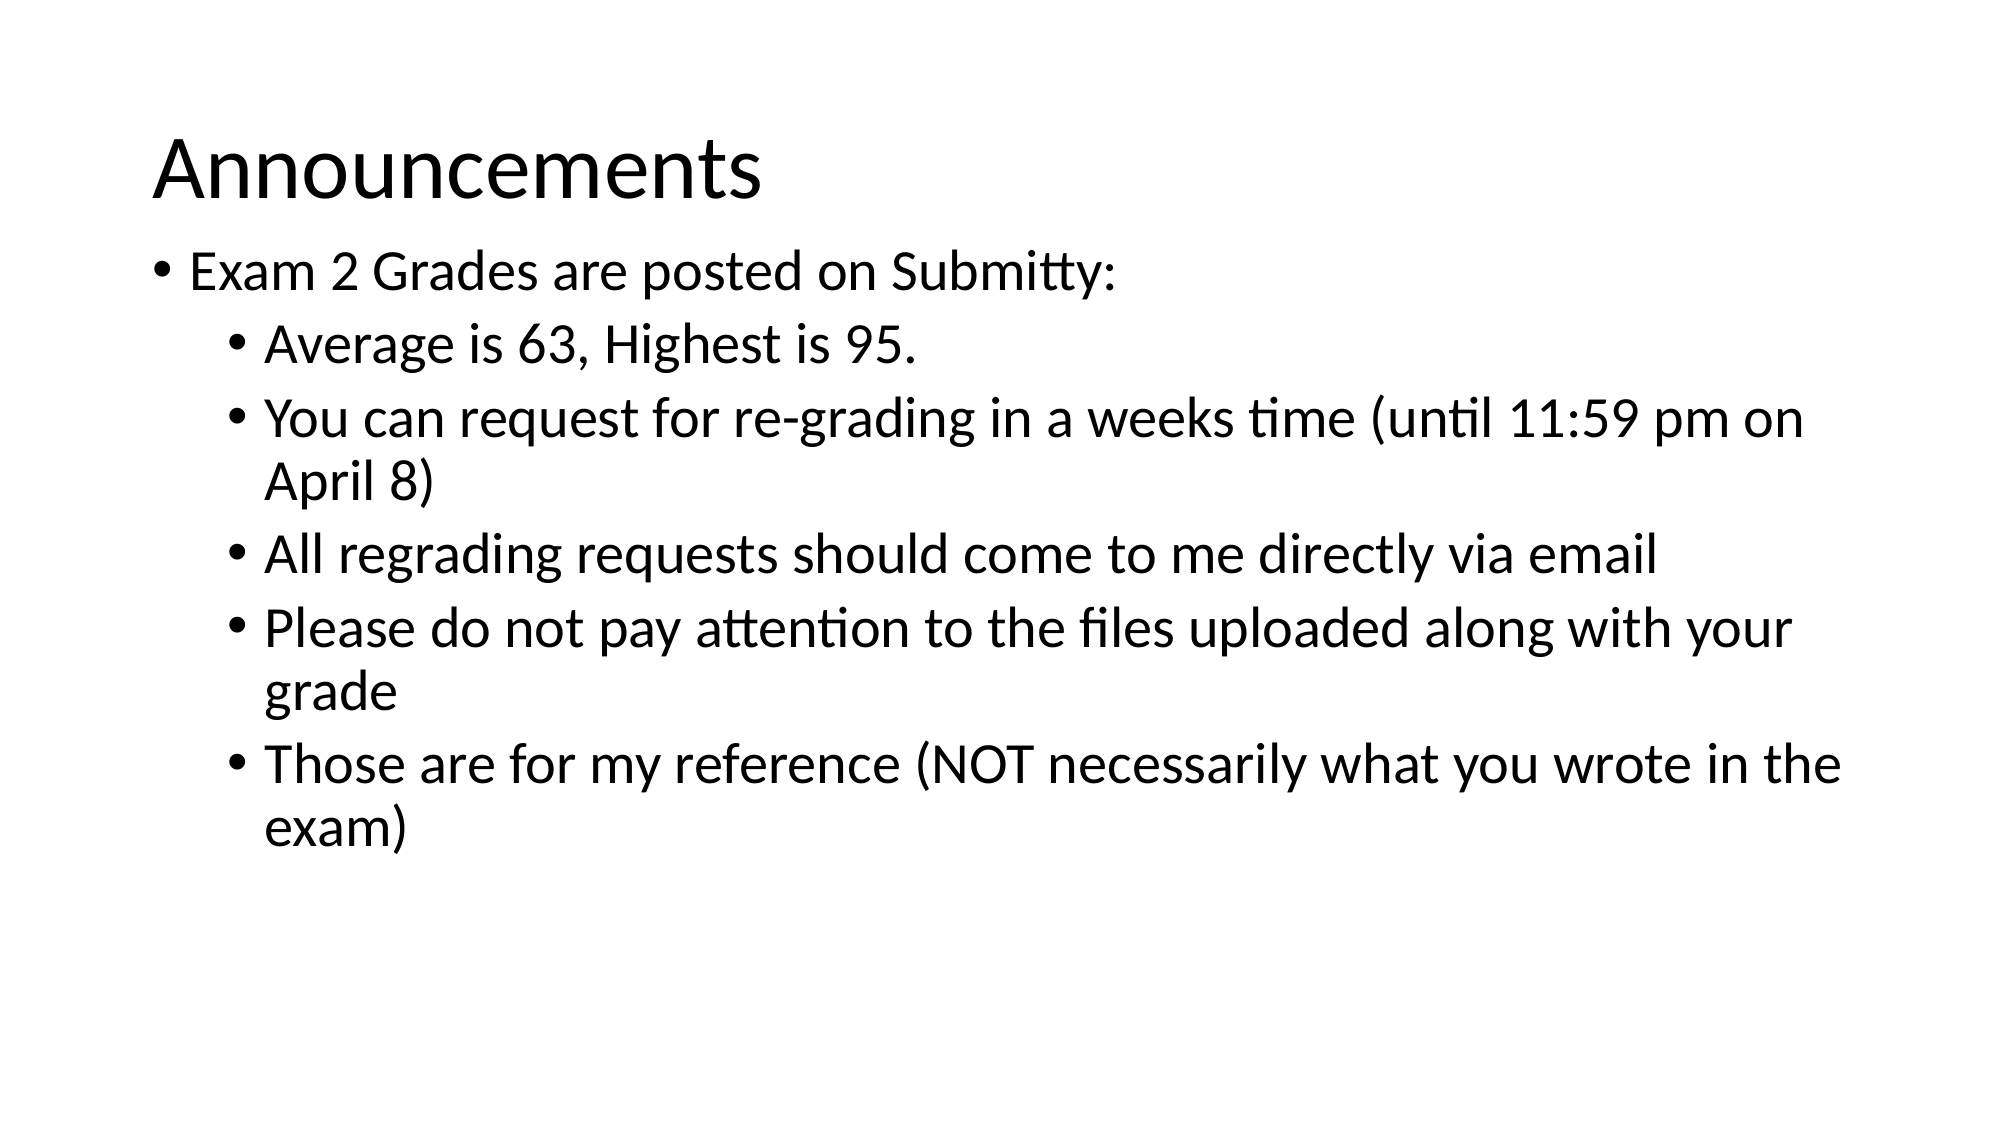

# Announcements
Exam 2 Grades are posted on Submitty:
Average is 63, Highest is 95.
You can request for re-grading in a weeks time (until 11:59 pm on April 8)
All regrading requests should come to me directly via email
Please do not pay attention to the files uploaded along with your grade
Those are for my reference (NOT necessarily what you wrote in the exam)